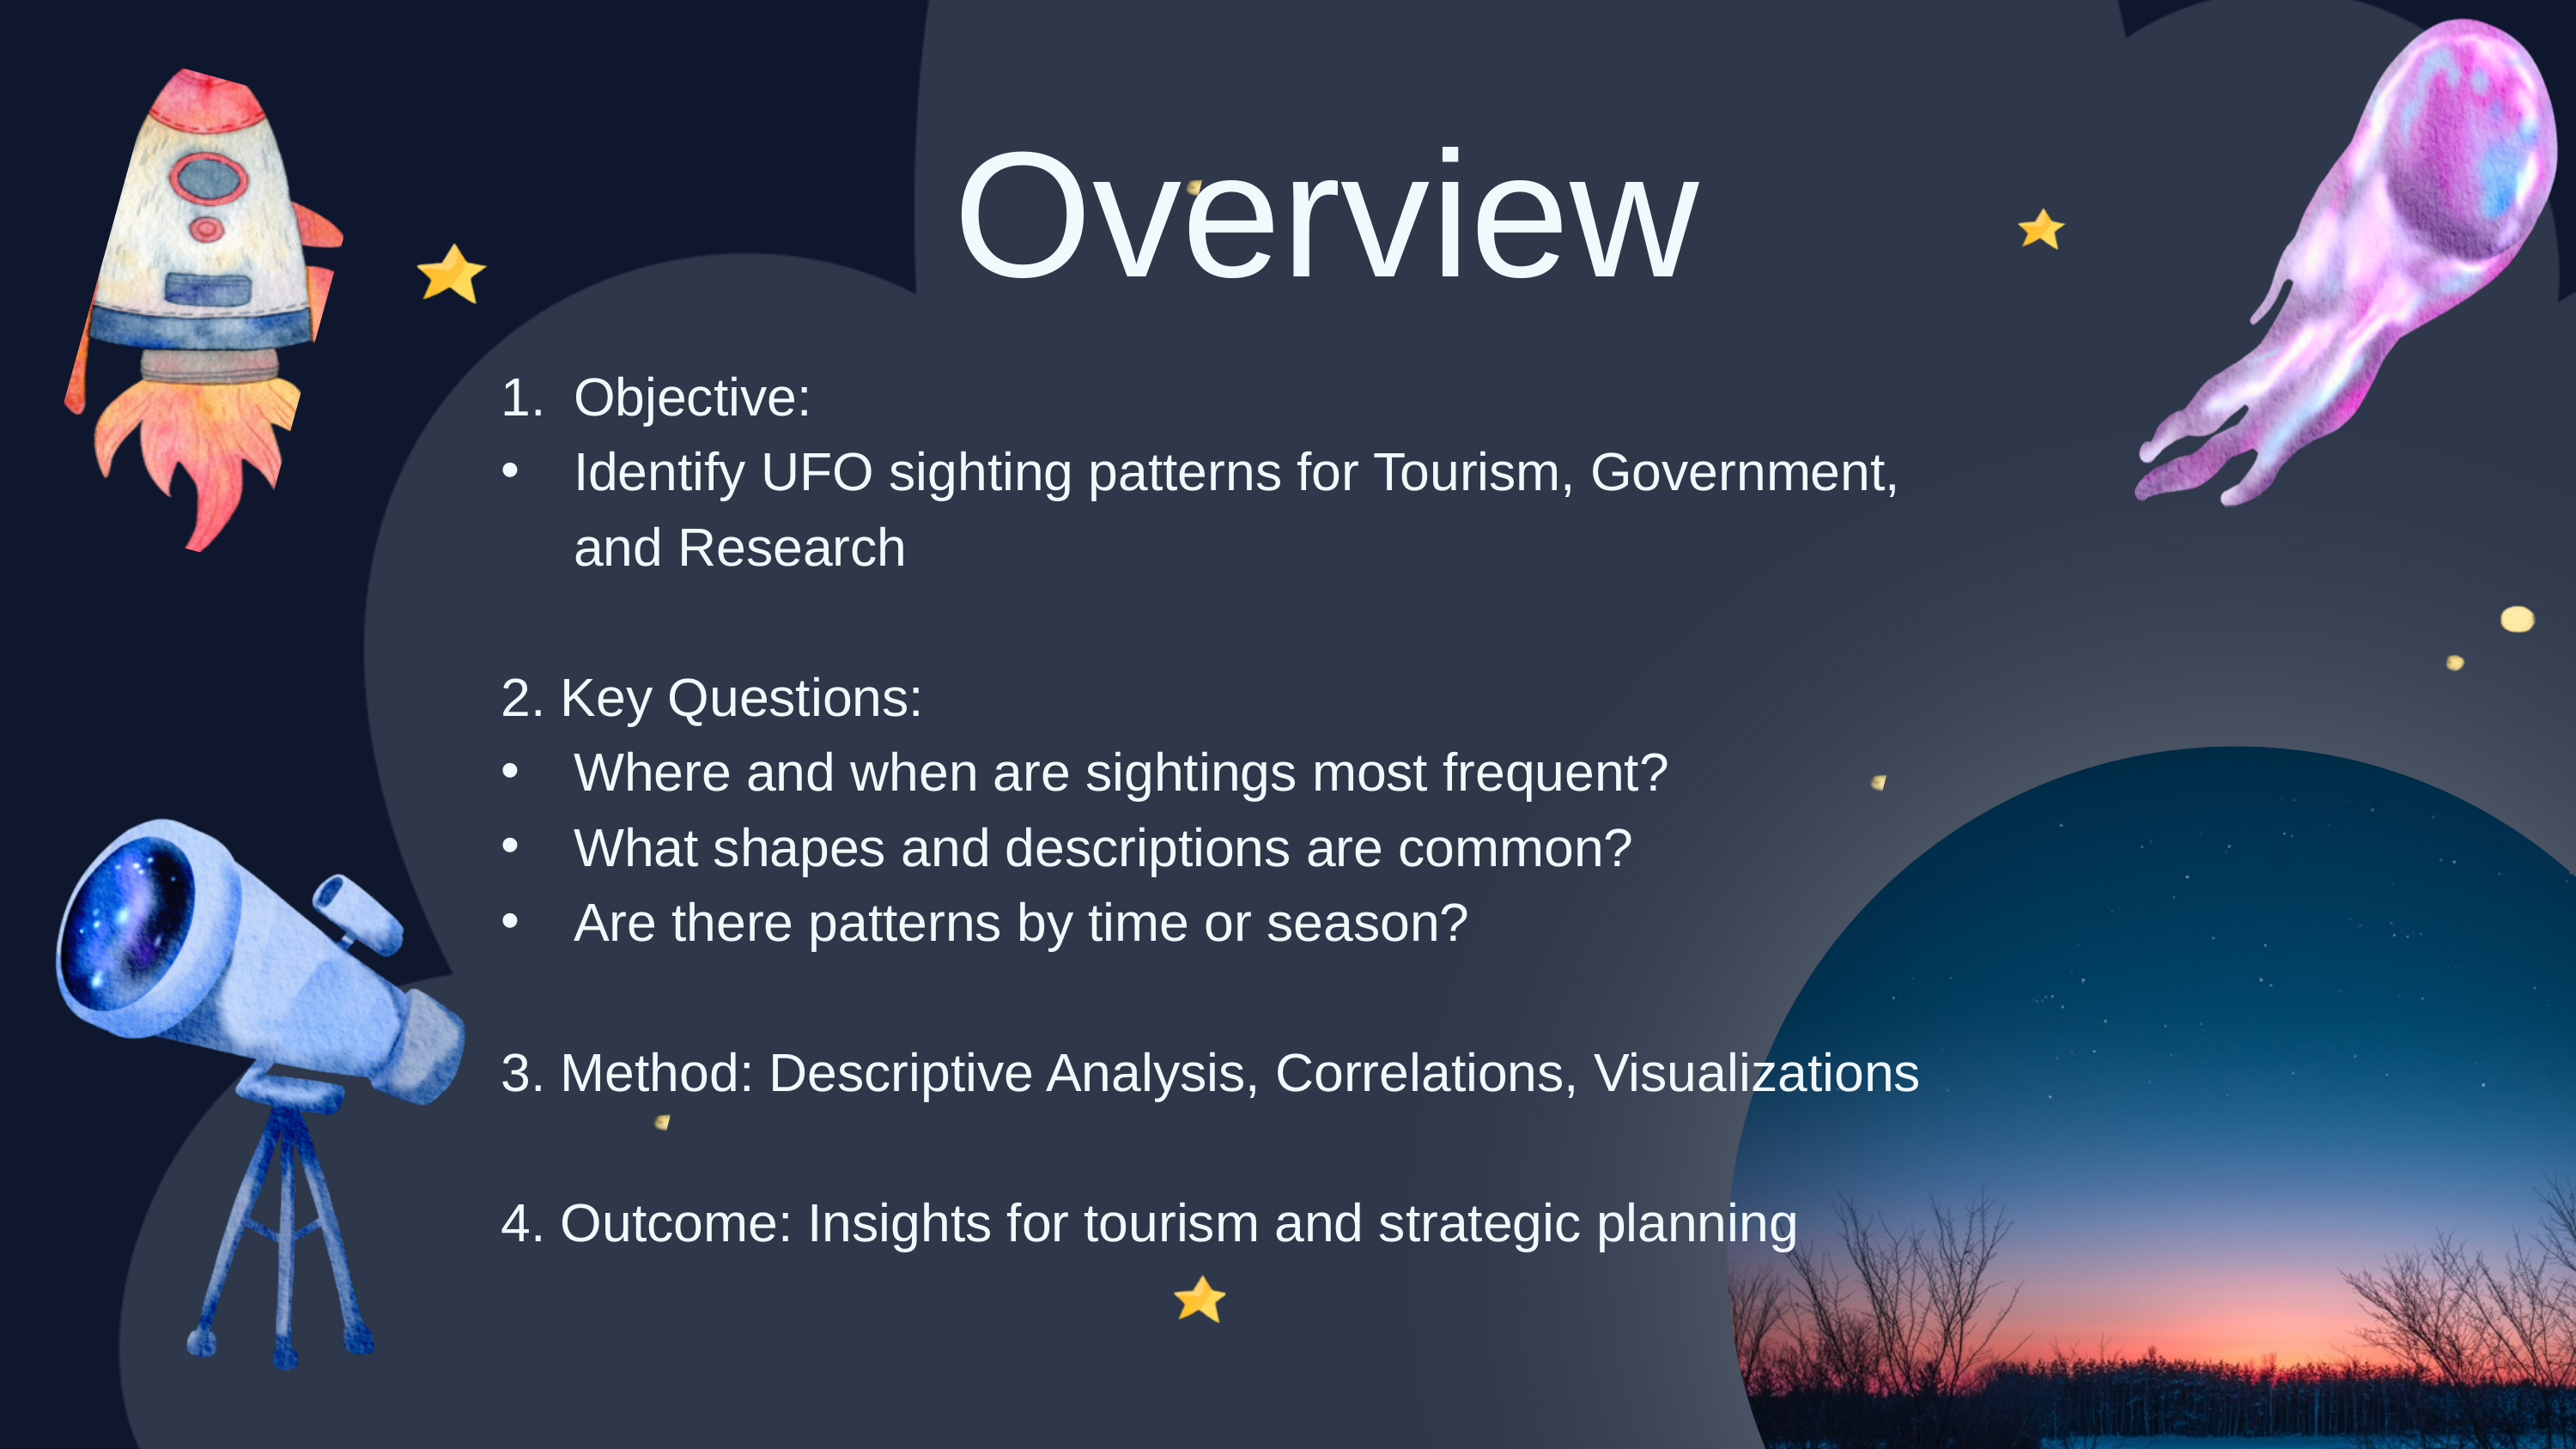

Overview

Objective:
Identify UFO sighting patterns for Tourism, Government, and Research

2. Key Questions:
Where and when are sightings most frequent?
What shapes and descriptions are common?
Are there patterns by time or season?

3. Method: Descriptive Analysis, Correlations, Visualizations

4. Outcome: Insights for tourism and strategic planning